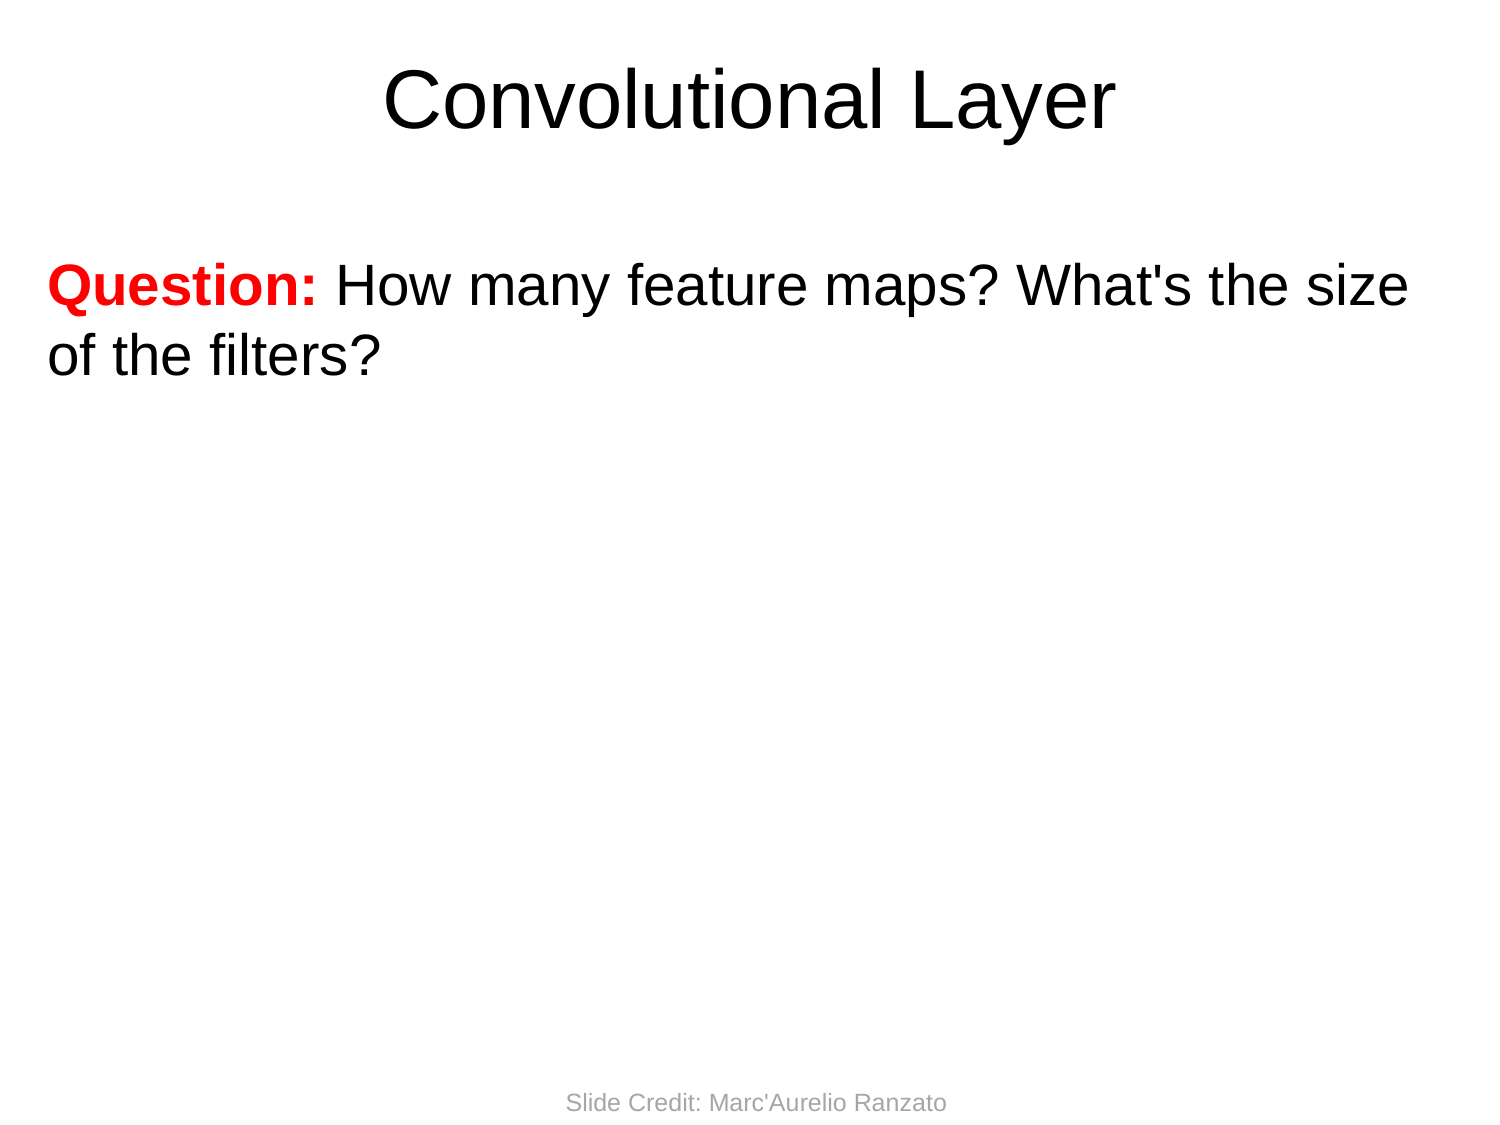

Convolutional Layer
Question: How many feature maps? What's the size of the filters?

Slide Credit: Marc'Aurelio Ranzato